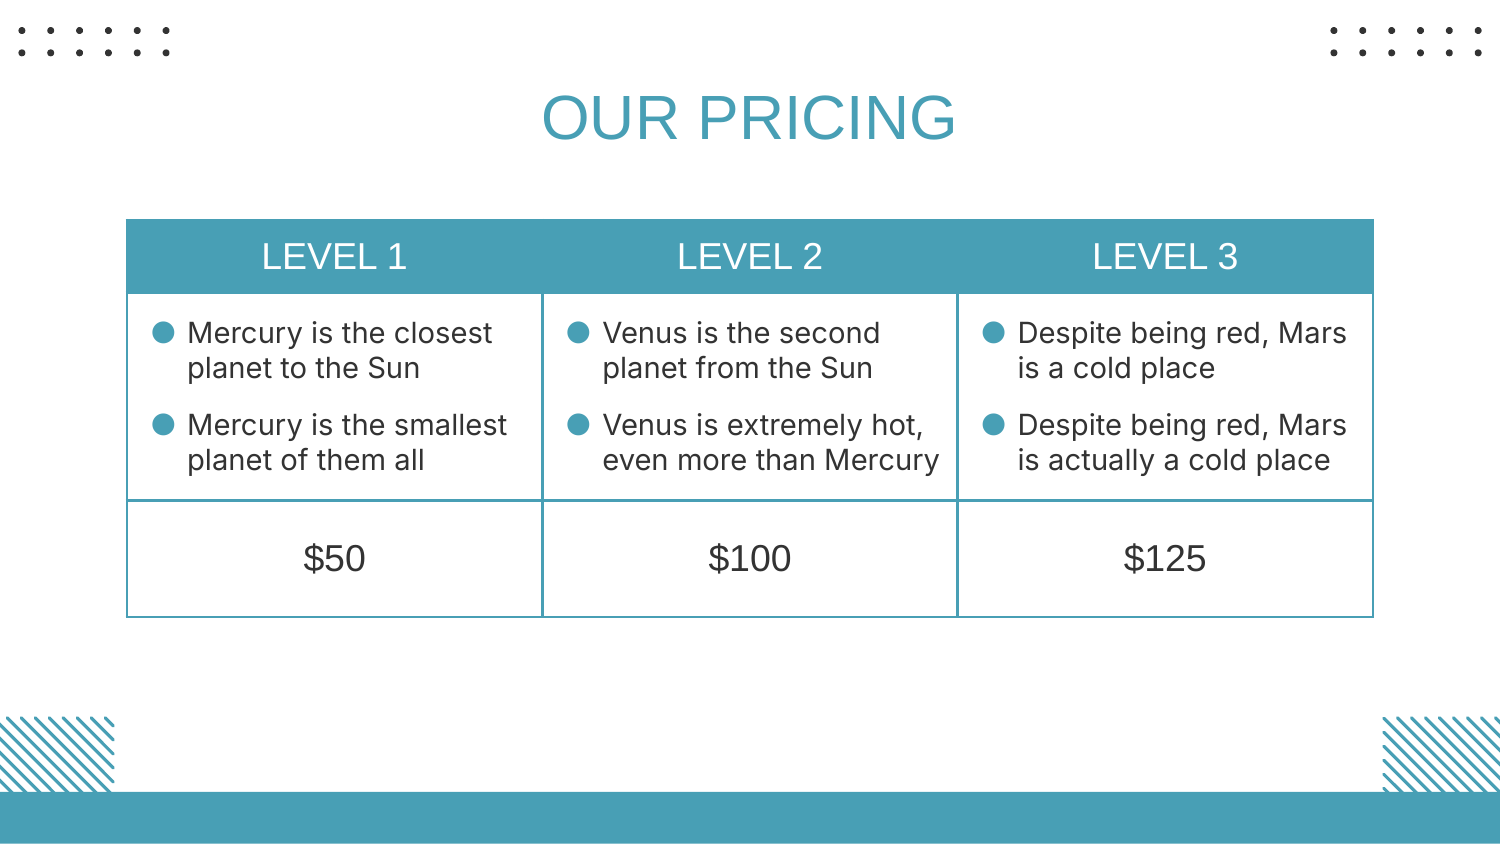

# OUR PRICING
| LEVEL 1 | LEVEL 2 | LEVEL 3 |
| --- | --- | --- |
| Mercury is the closest planet to the Sun Mercury is the smallest planet of them all | Venus is the second planet from the Sun Venus is extremely hot, even more than Mercury | Despite being red, Mars is a cold place Despite being red, Mars is actually a cold place |
| $50 | $100 | $125 |